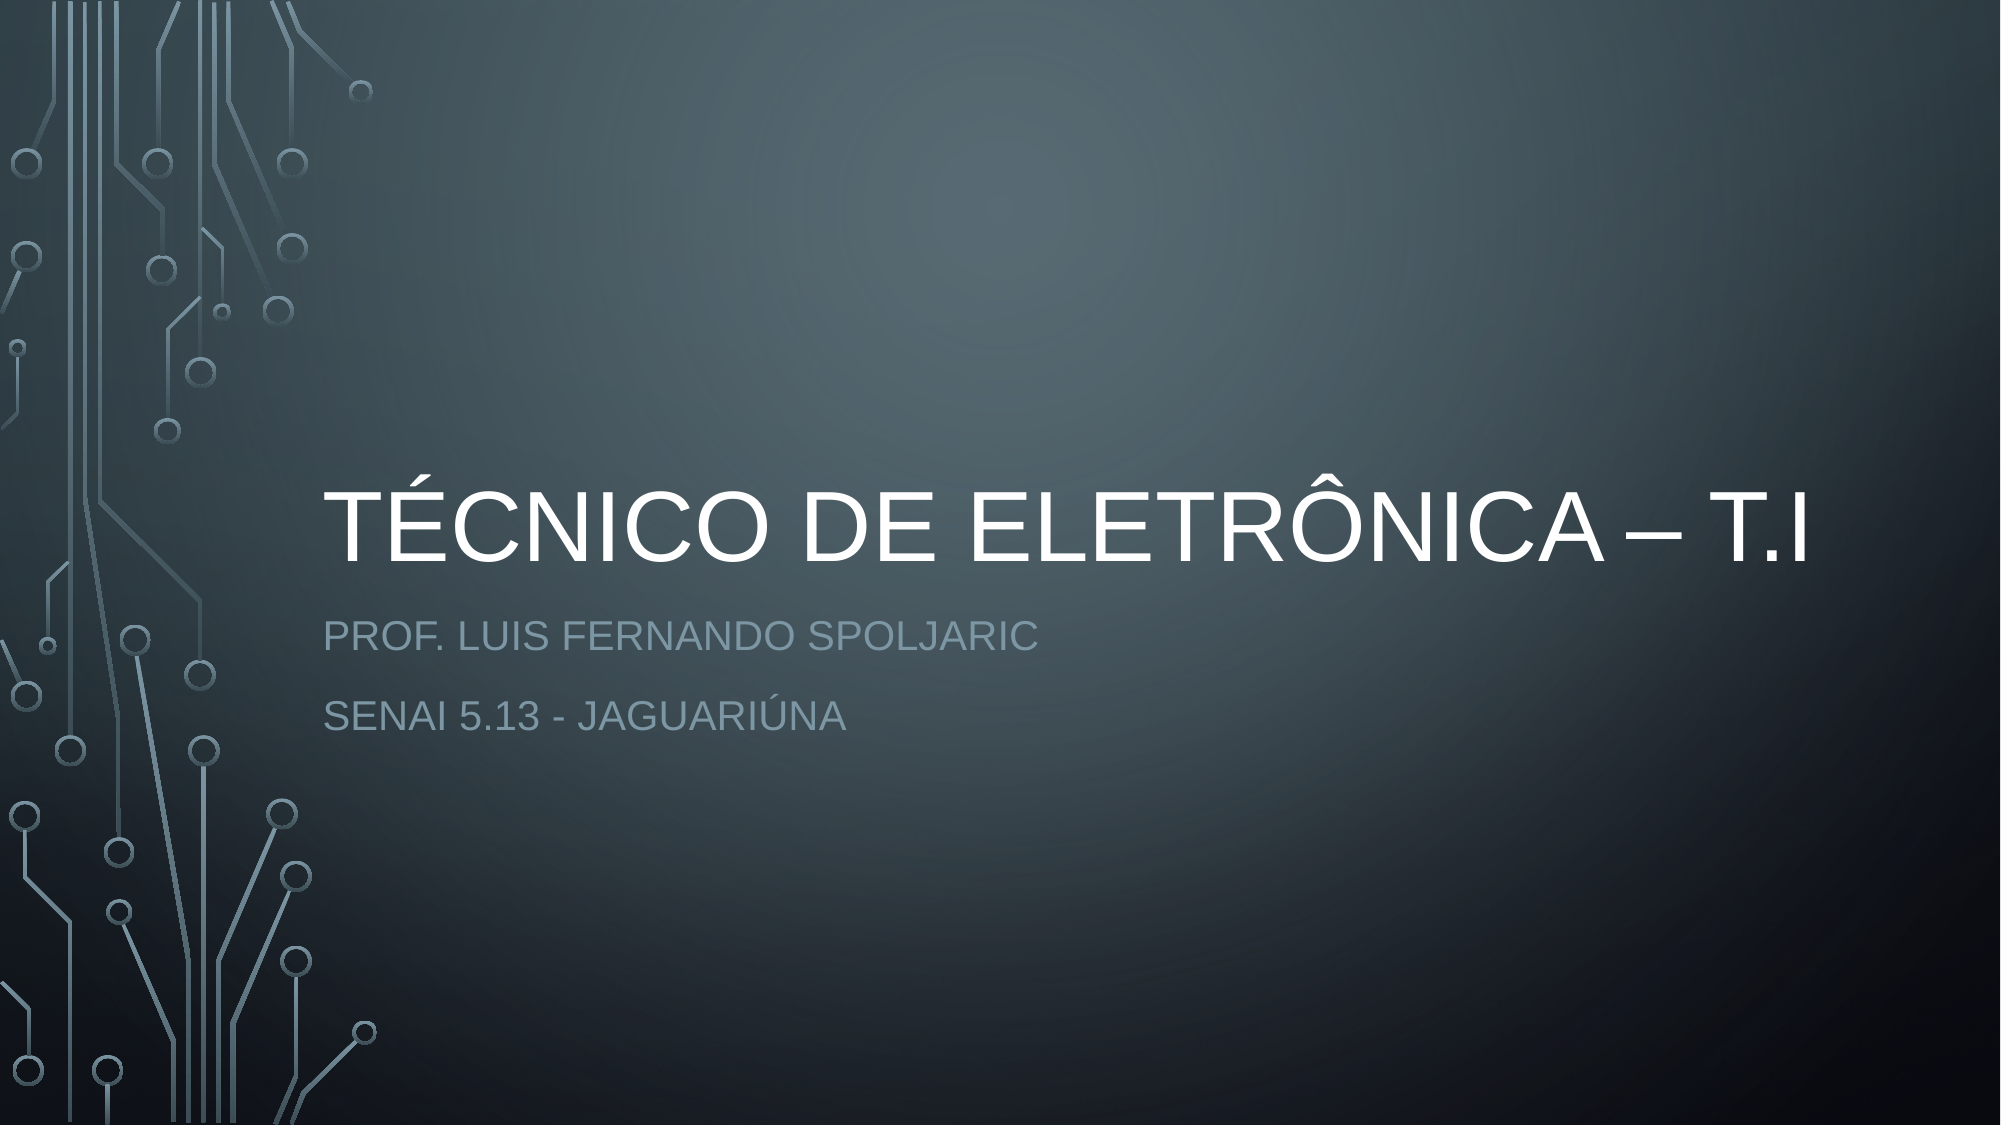

# Técnico de Eletrônica – T.I
Prof. Luis Fernando Spoljaric
Senai 5.13 - jaguariúna